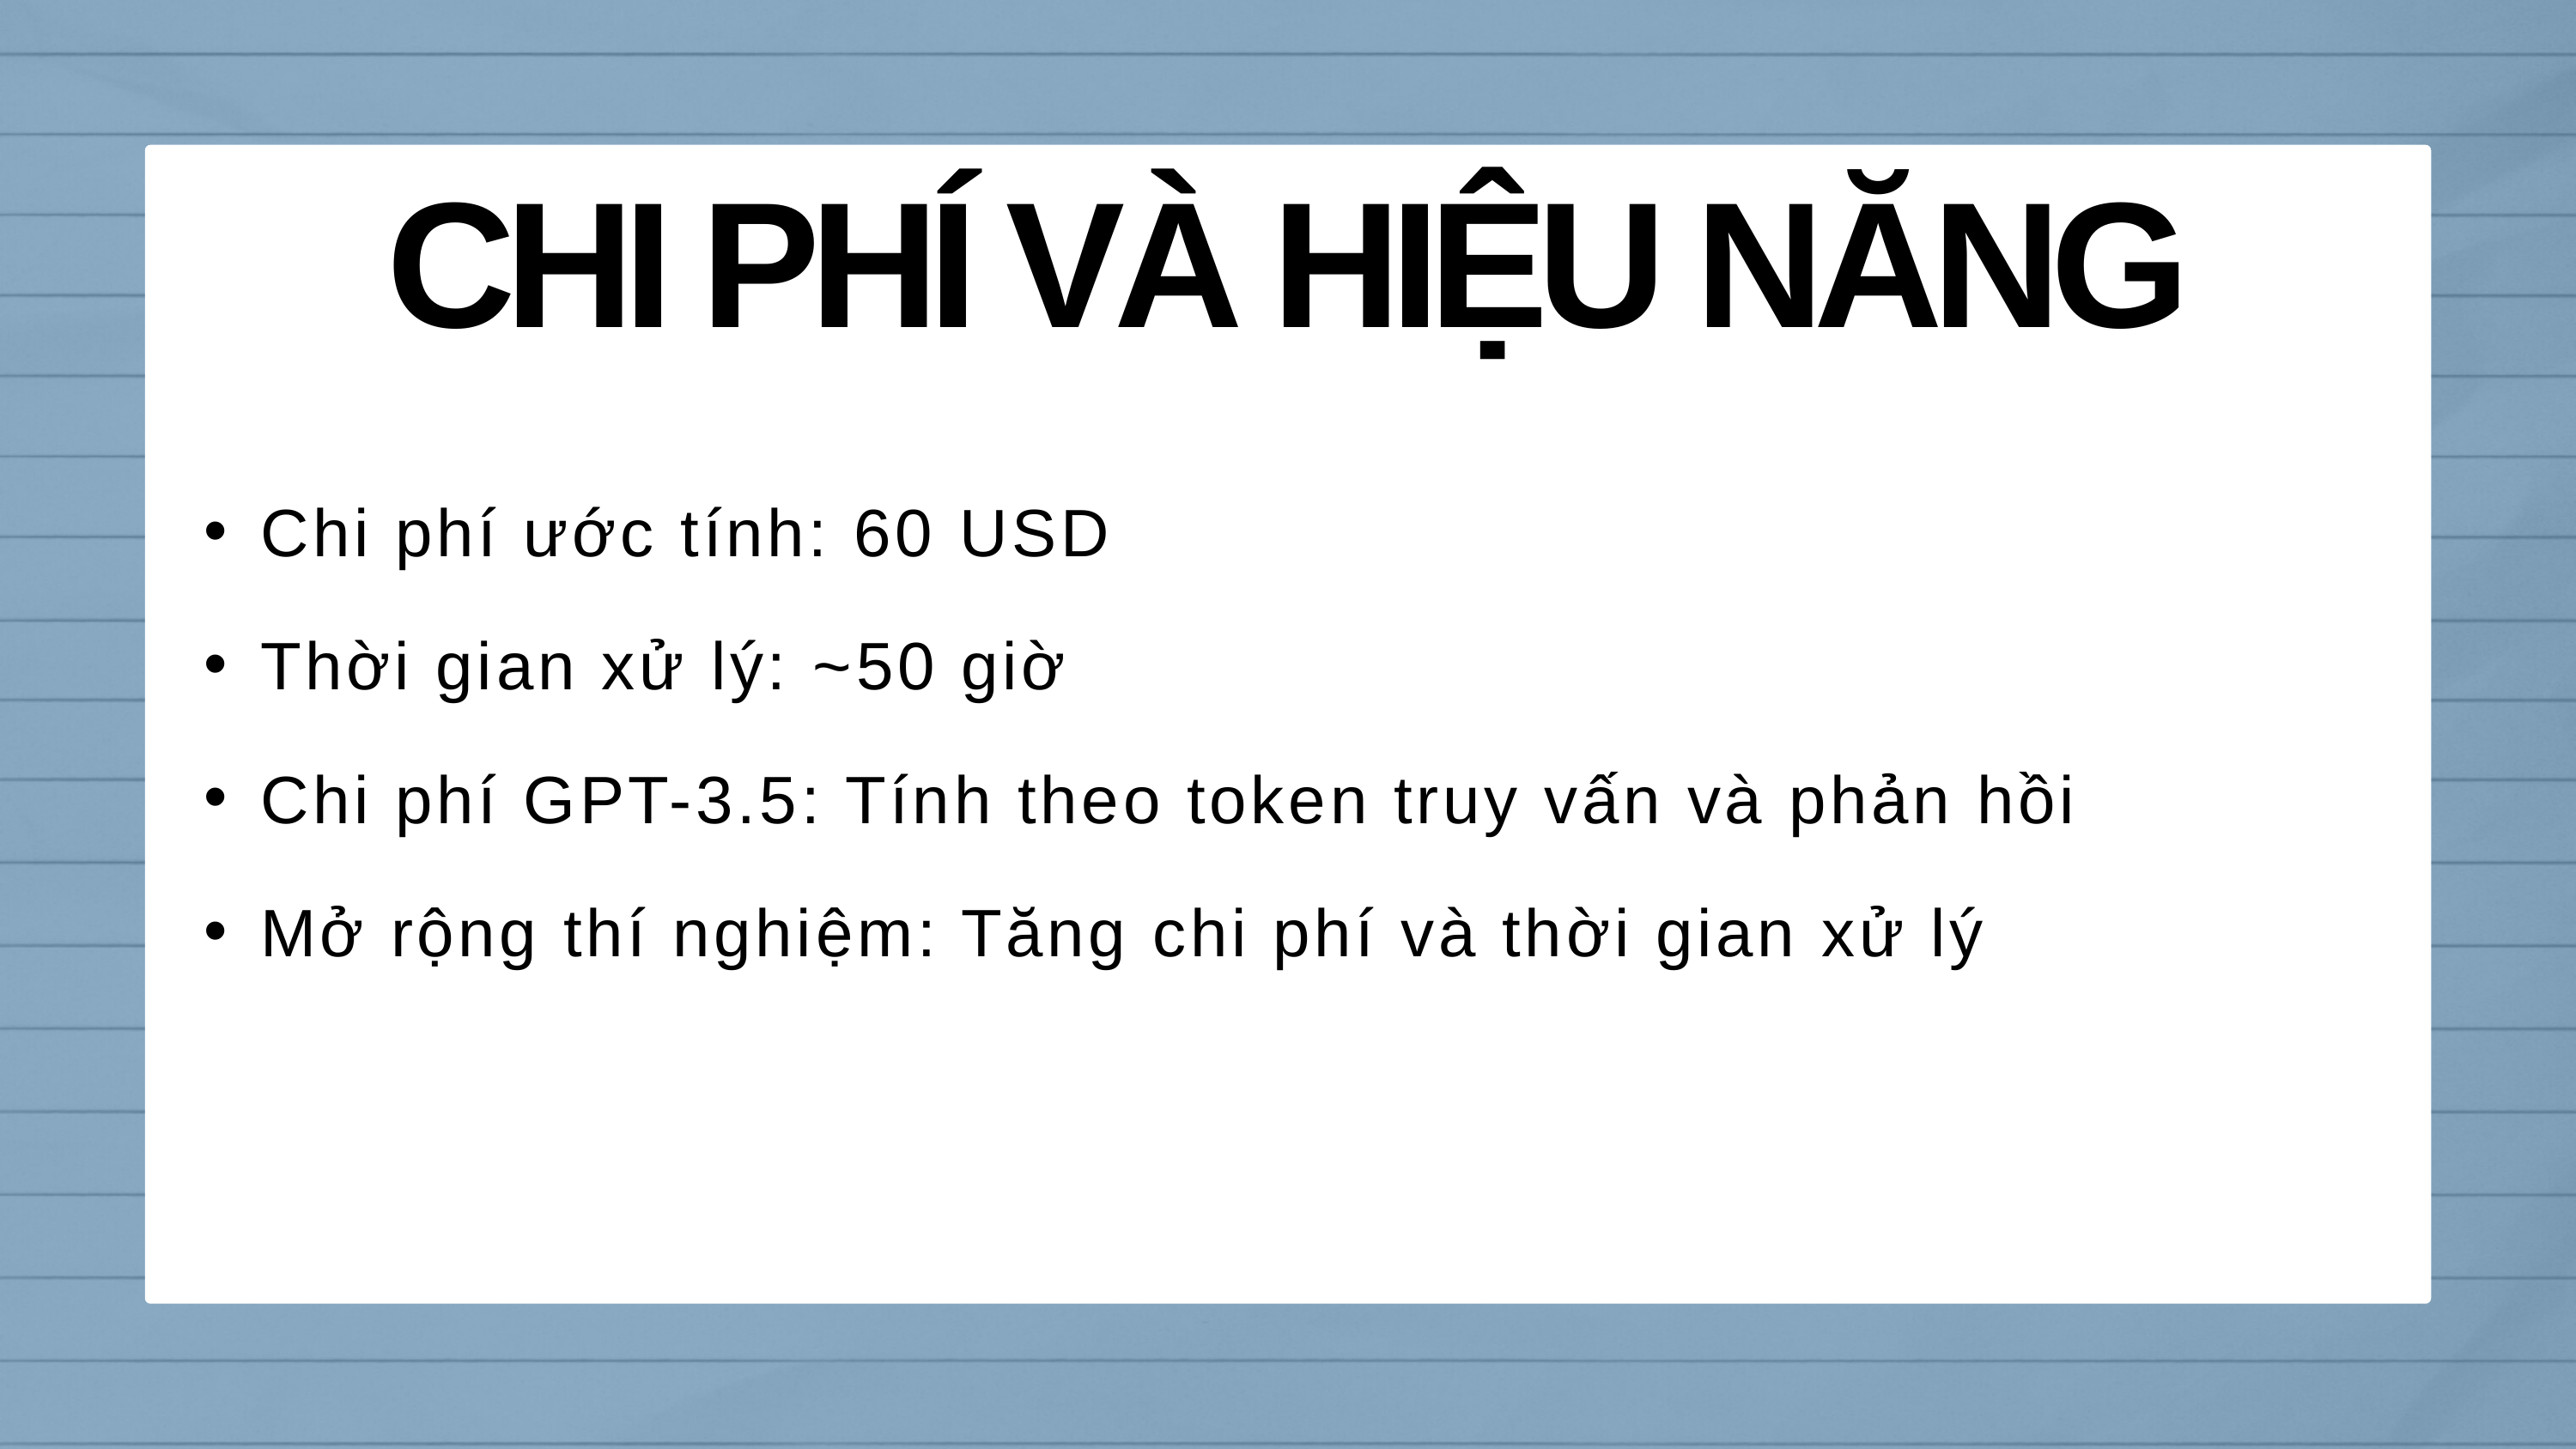

CHI PHÍ VÀ HIỆU NĂNG
Chi phí ước tính: 60 USD
Thời gian xử lý: ~50 giờ
Chi phí GPT-3.5: Tính theo token truy vấn và phản hồi
Mở rộng thí nghiệm: Tăng chi phí và thời gian xử lý